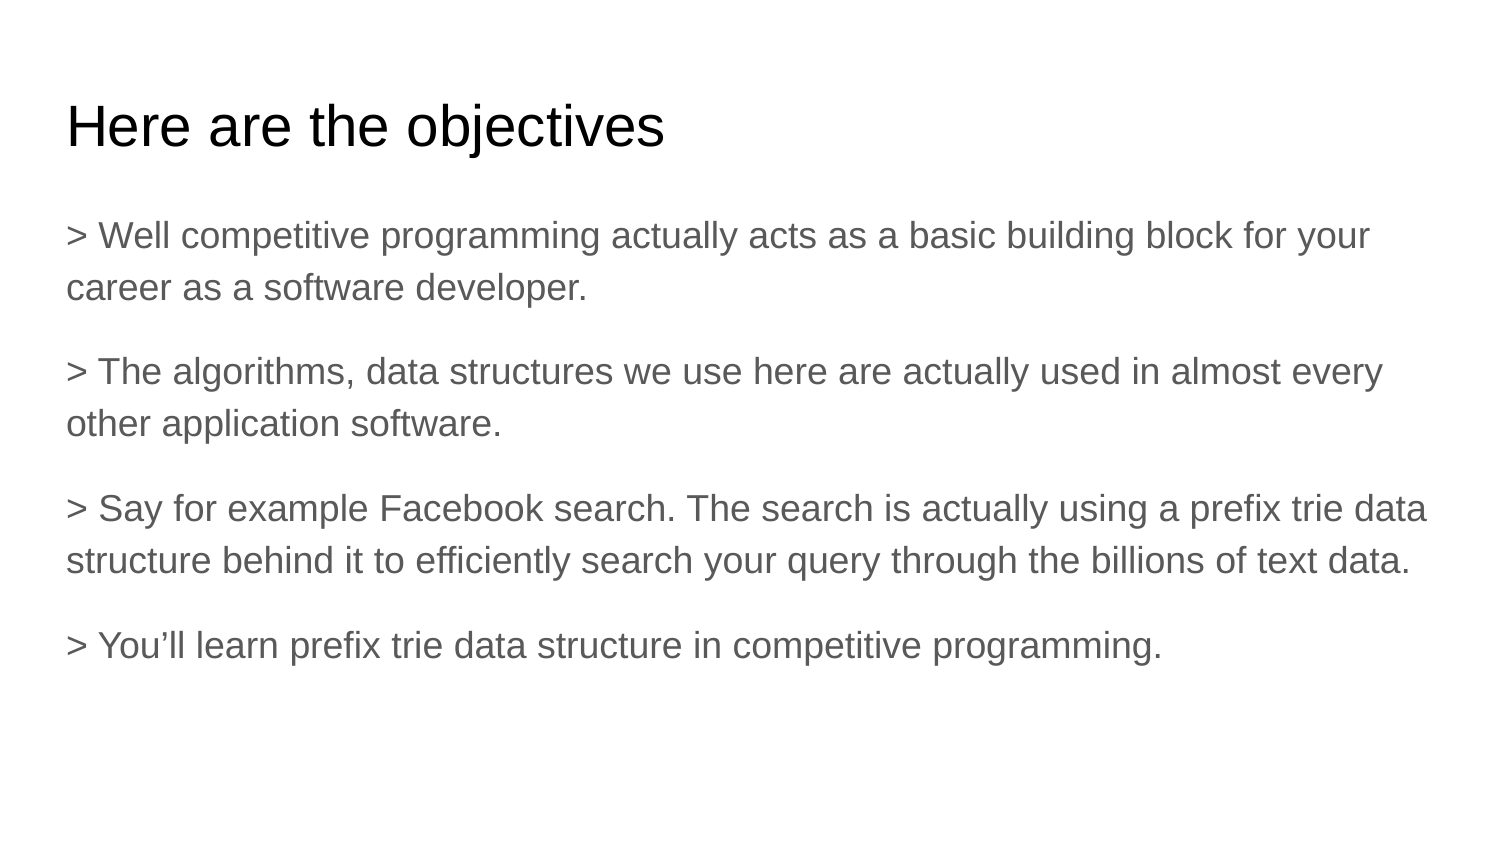

# Here are the objectives
> Well competitive programming actually acts as a basic building block for your career as a software developer.
> The algorithms, data structures we use here are actually used in almost every other application software.
> Say for example Facebook search. The search is actually using a prefix trie data structure behind it to efficiently search your query through the billions of text data.
> You’ll learn prefix trie data structure in competitive programming.